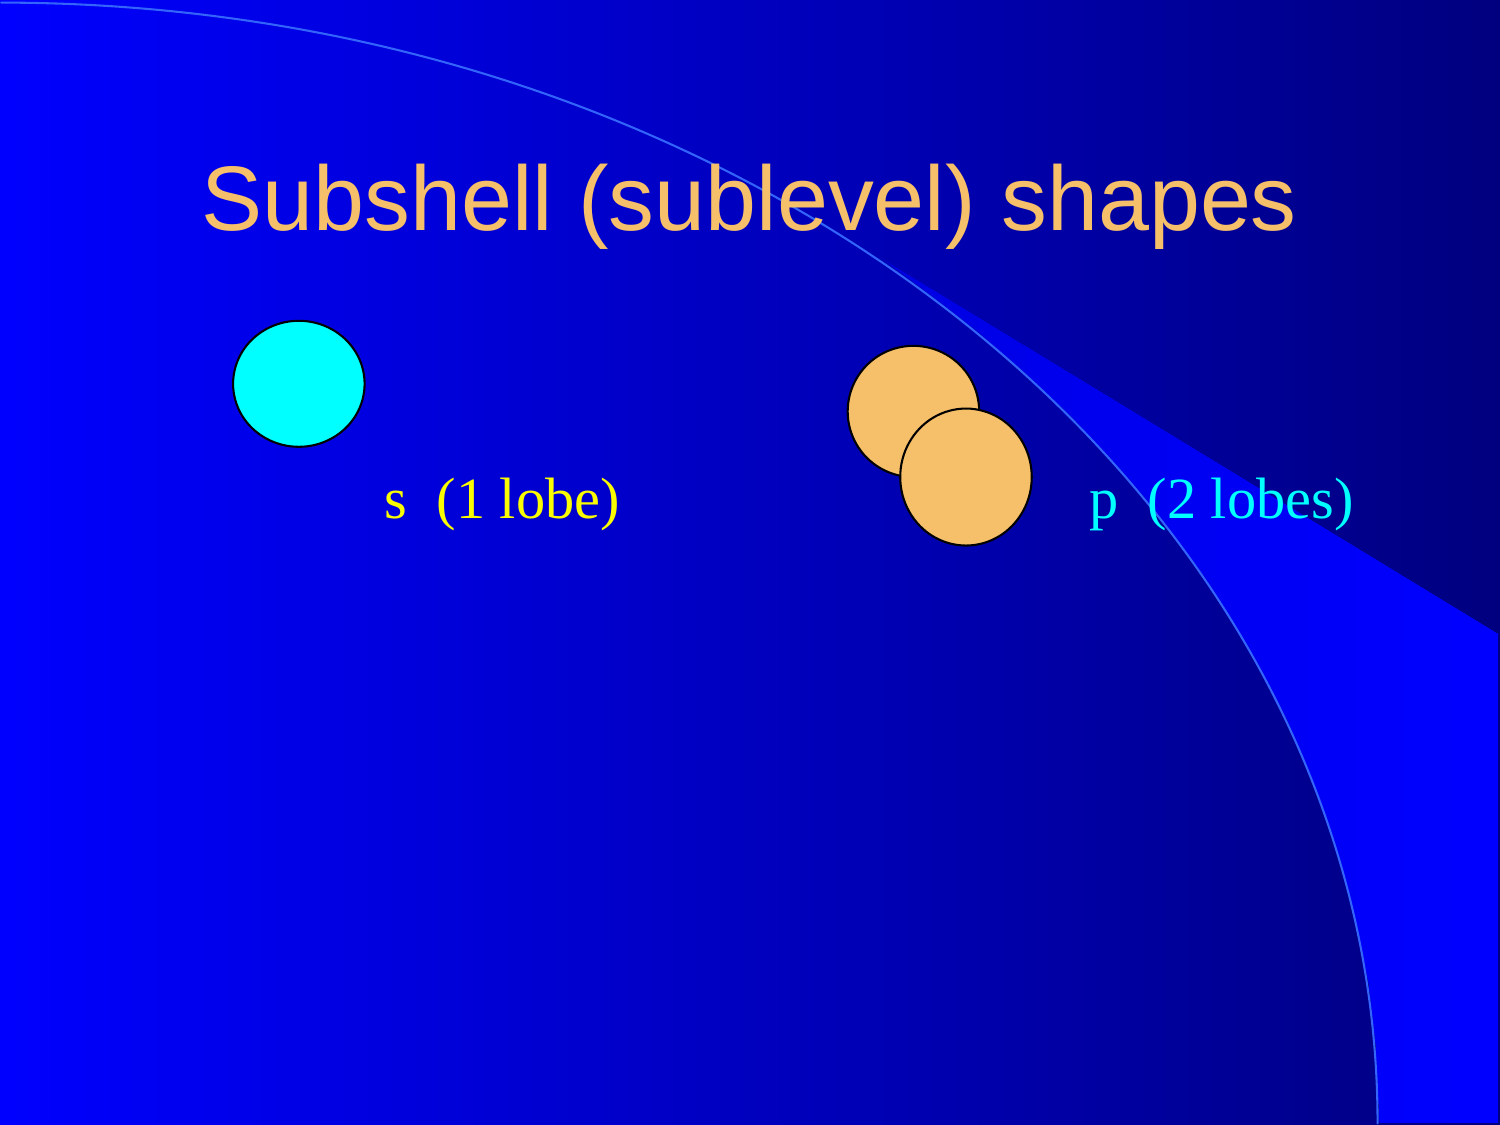

Subshell (sublevel) shapes

s  (1 lobe)
p  (2 lobes)